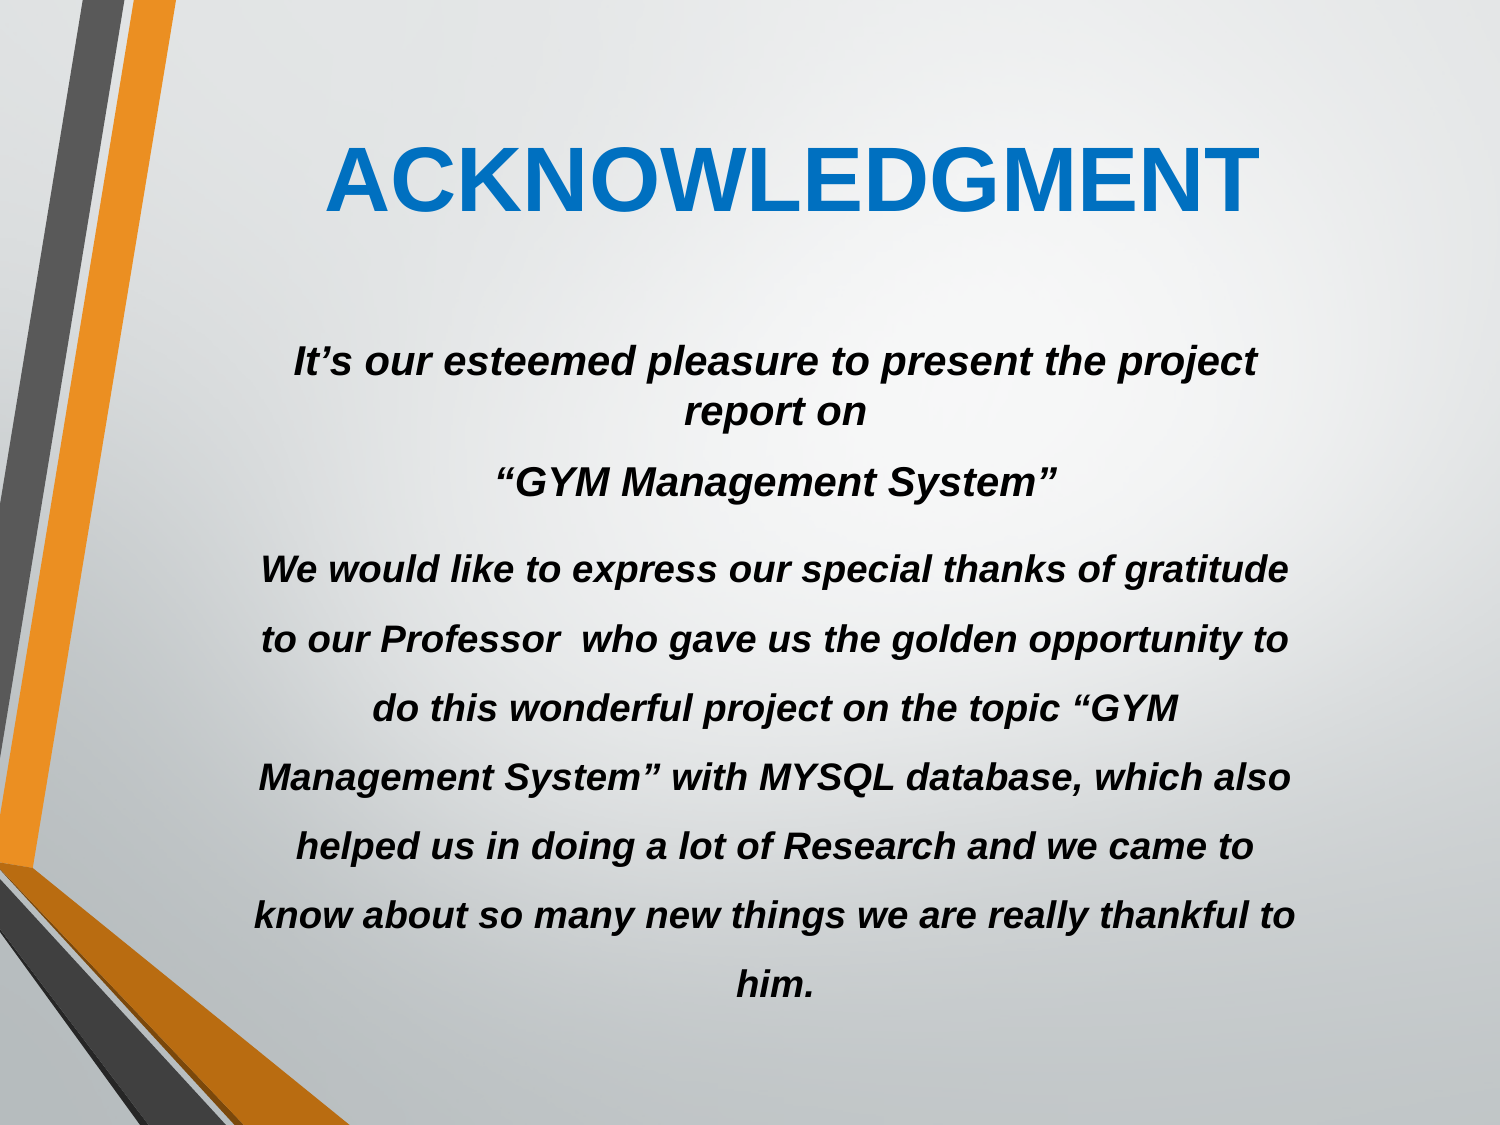

# ACKNOWLEDGMENT
It’s our esteemed pleasure to present the project report on
“GYM Management System”
We would like to express our special thanks of gratitude to our Professor  who gave us the golden opportunity to do this wonderful project on the topic “GYM Management System” with MYSQL database, which also helped us in doing a lot of Research and we came to know about so many new things we are really thankful to him.